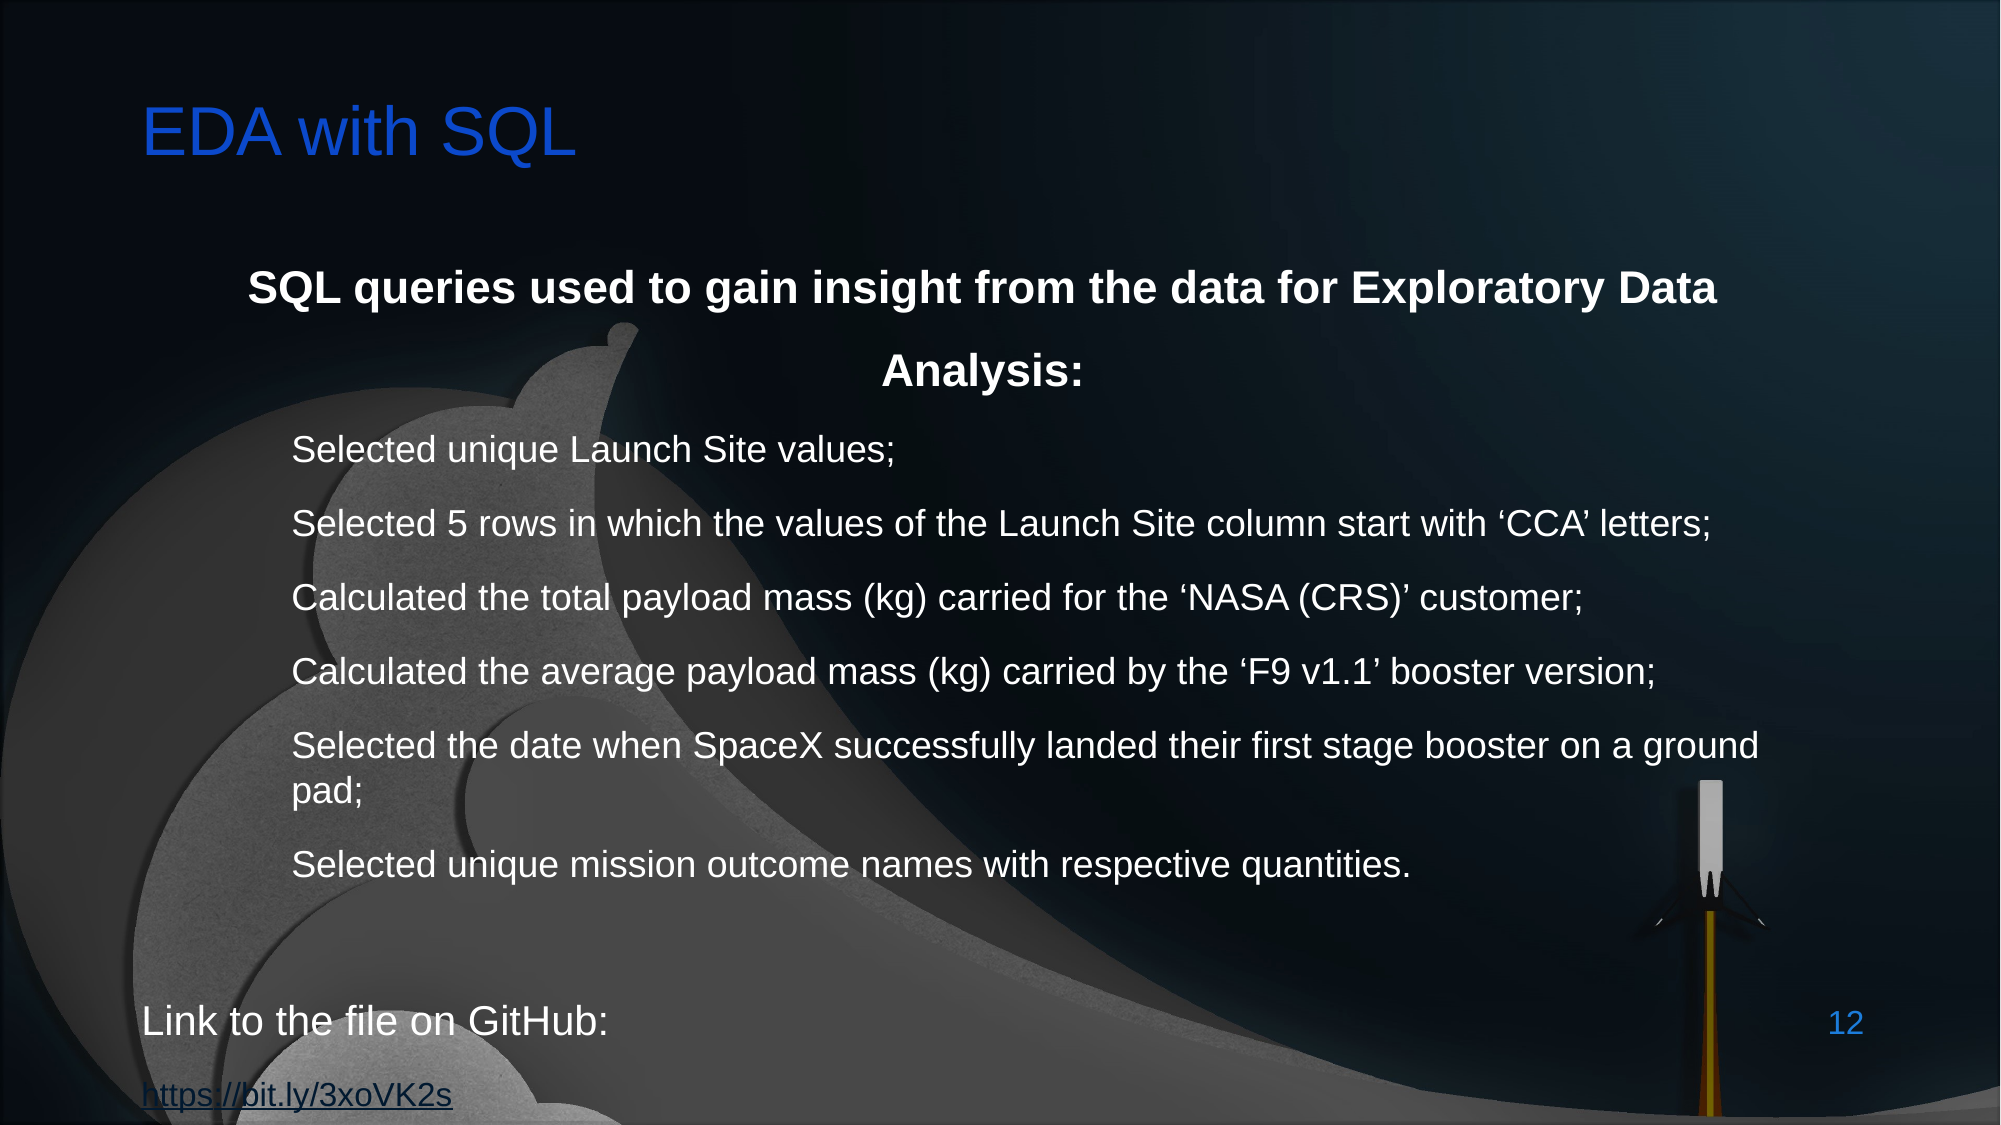

EDA with SQL
SQL queries used to gain insight from the data for Exploratory Data Analysis:
Selected unique Launch Site values;
Selected 5 rows in which the values of the Launch Site column start with ‘CCA’ letters;
Calculated the total payload mass (kg) carried for the ‘NASA (CRS)’ customer;
Calculated the average payload mass (kg) carried by the ‘F9 v1.1’ booster version;
Selected the date when SpaceX successfully landed their first stage booster on a ground pad;
Selected unique mission outcome names with respective quantities.

Link to the file on GitHub:
https://bit.ly/3xoVK2s
12